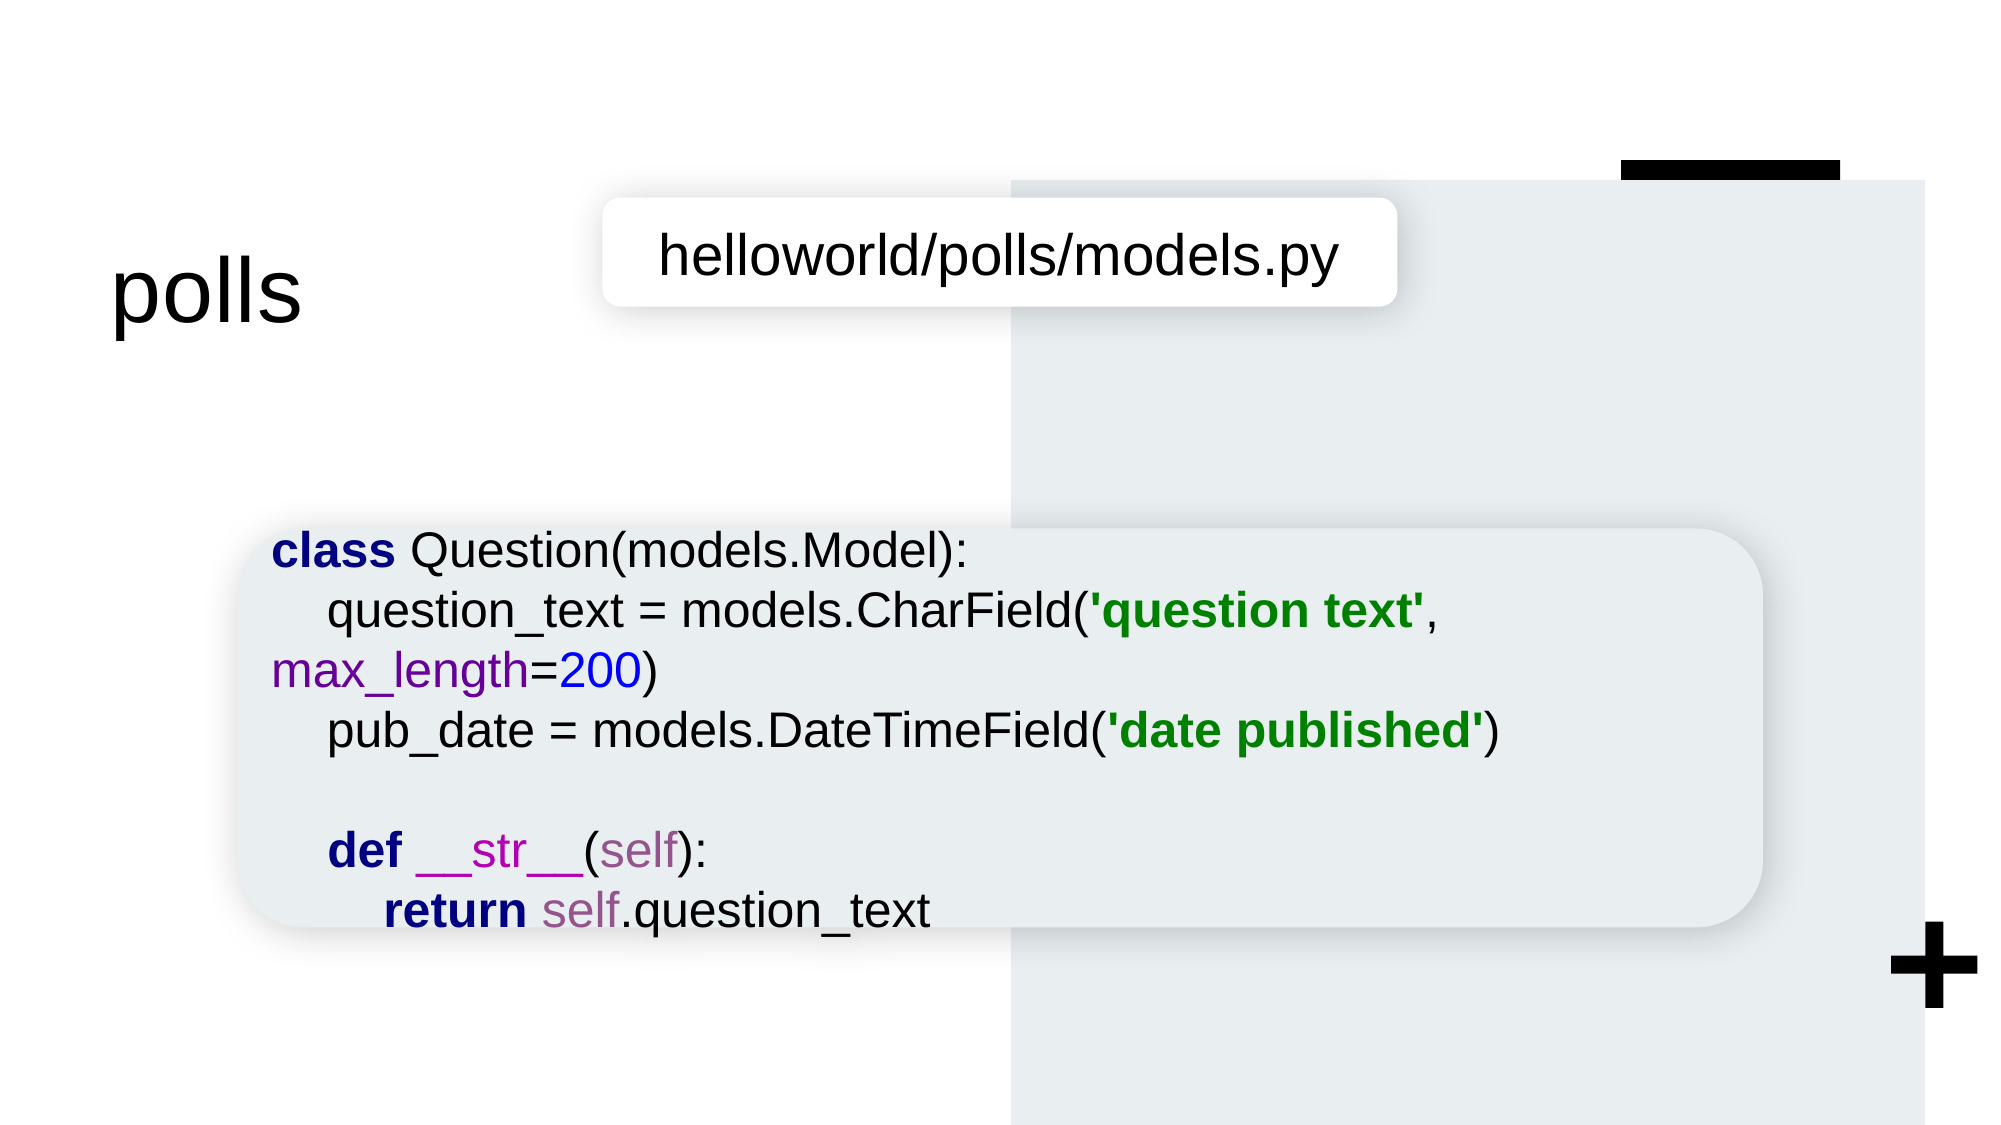

# polls
helloworld/polls/models.py
class Question(models.Model):
    question_text = models.CharField('question text', max_length=200)
    pub_date = models.DateTimeField('date published')
    def __str__(self):
        return self.question_text